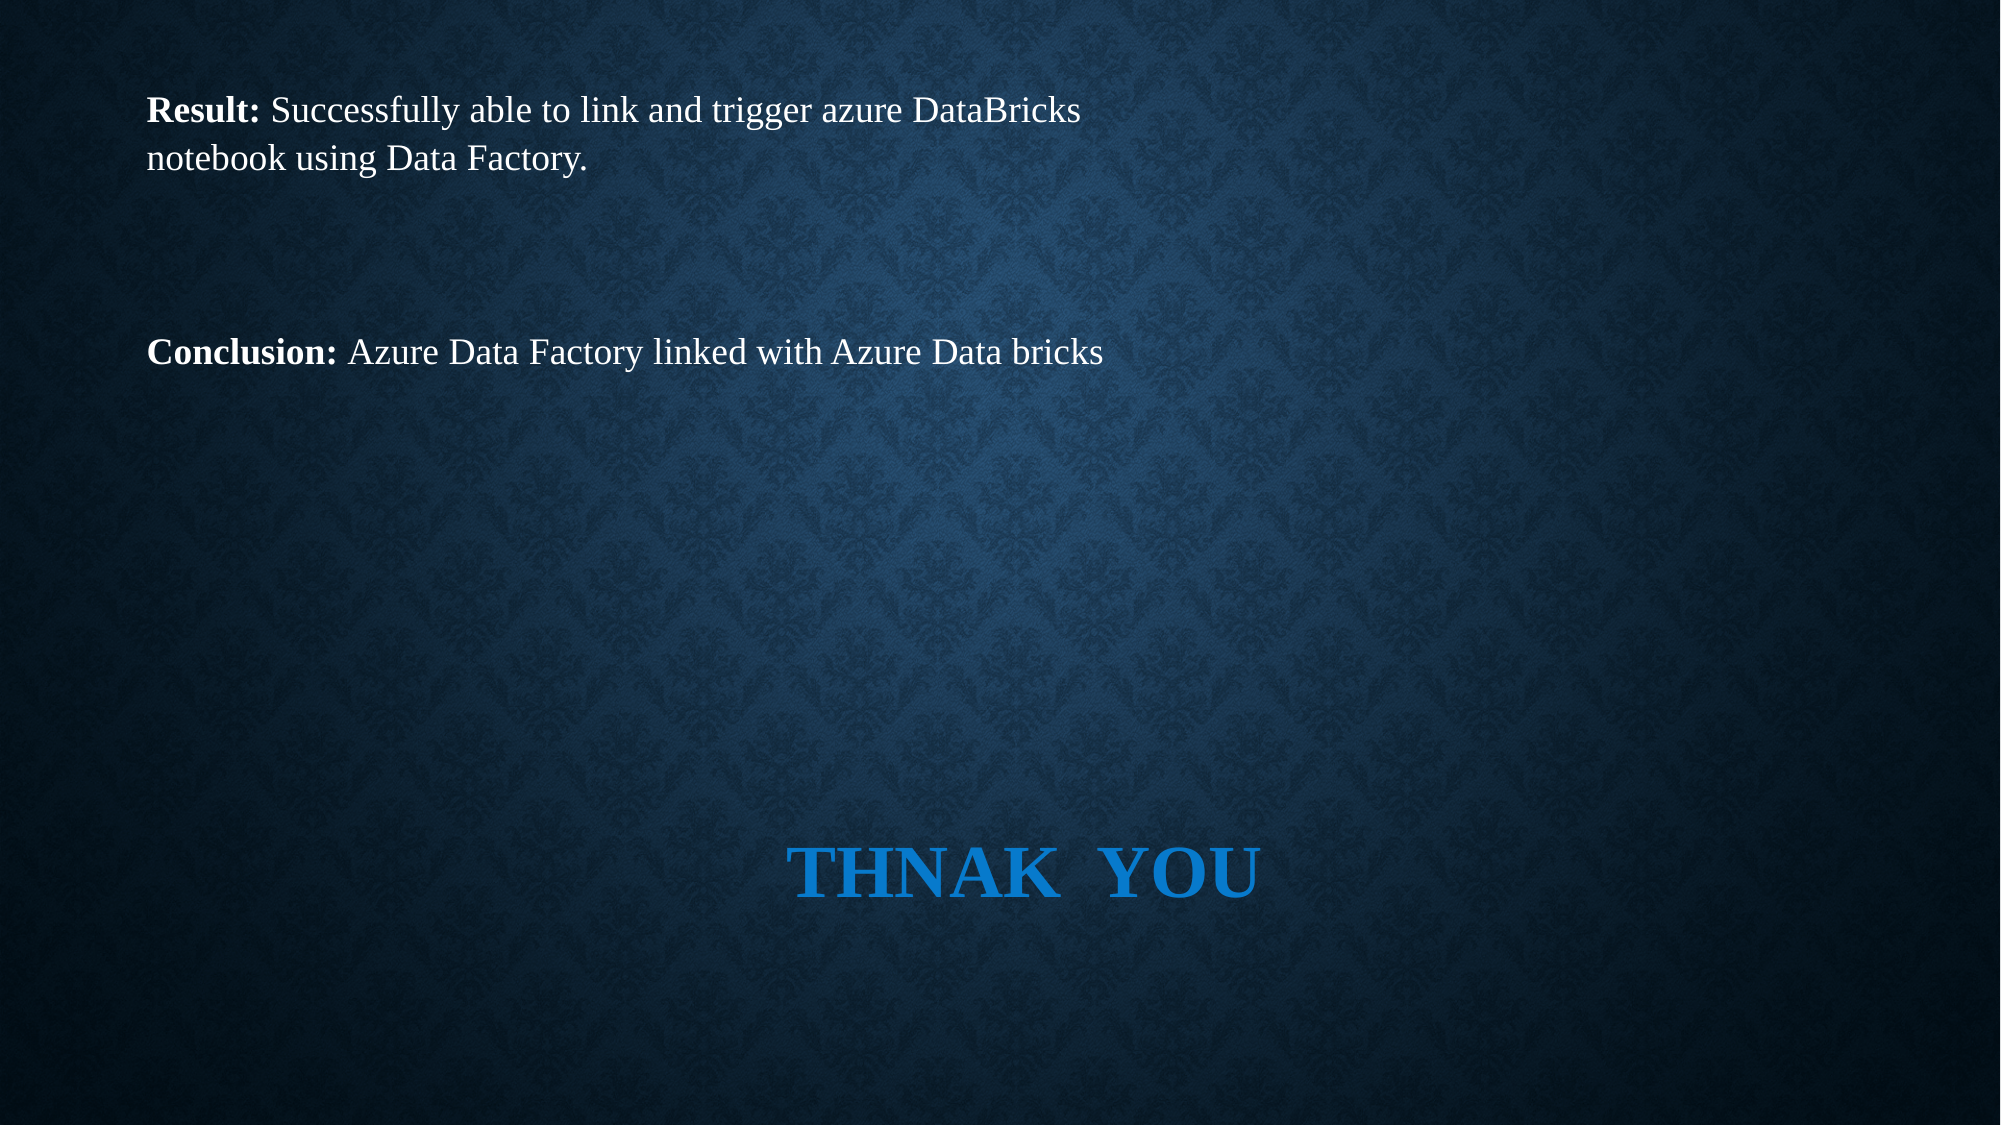

Result: Successfully able to link and trigger azure DataBricks notebook using Data Factory.

Conclusion: Azure Data Factory linked with Azure Data bricks
THNAK  YOU